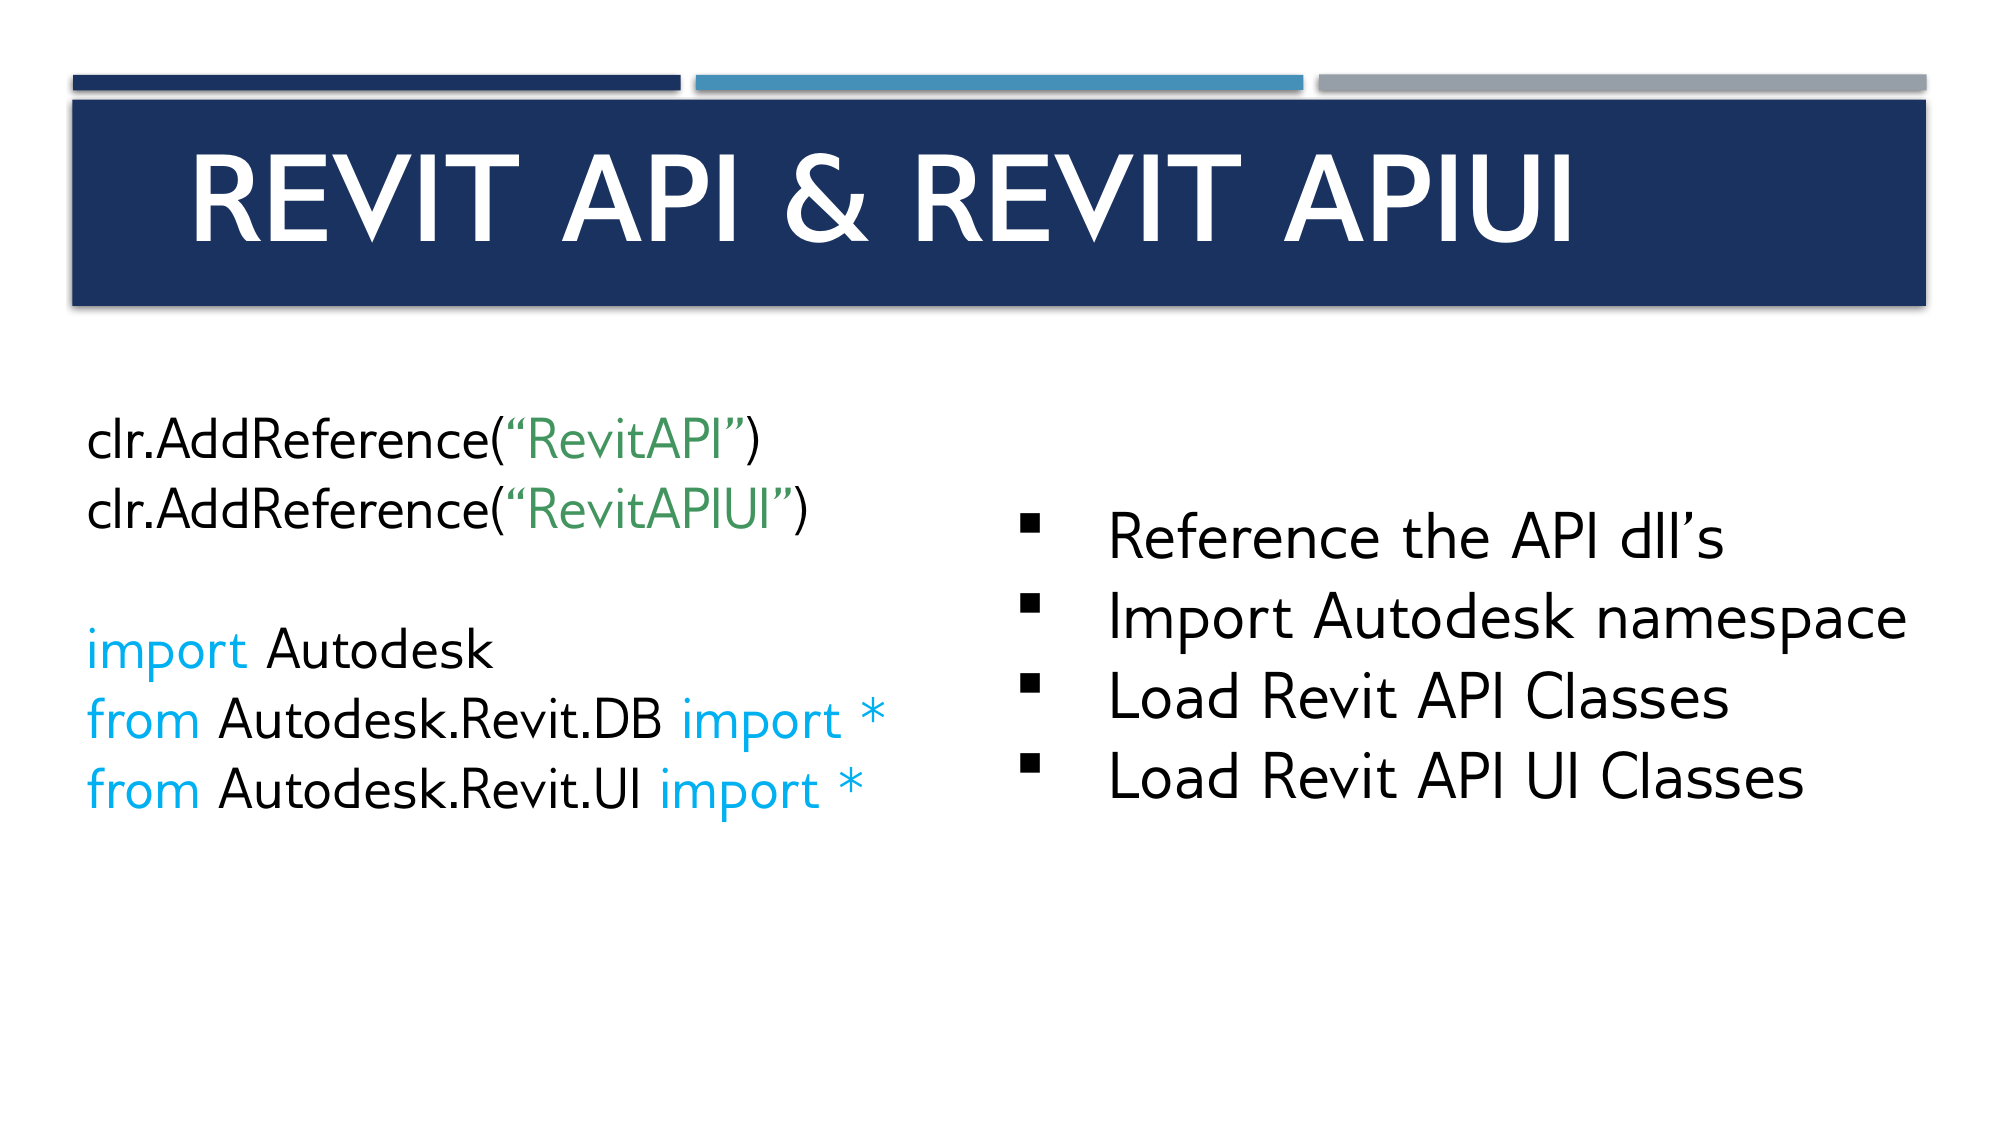

# Revit api & revit apiui
clr.AddReference(“RevitAPI”)
clr.AddReference(“RevitAPIUI”)

import Autodesk
from Autodesk.Revit.DB import *
from Autodesk.Revit.UI import *

Reference the API dll’s
Import Autodesk namespace
Load Revit API Classes
Load Revit API UI Classes